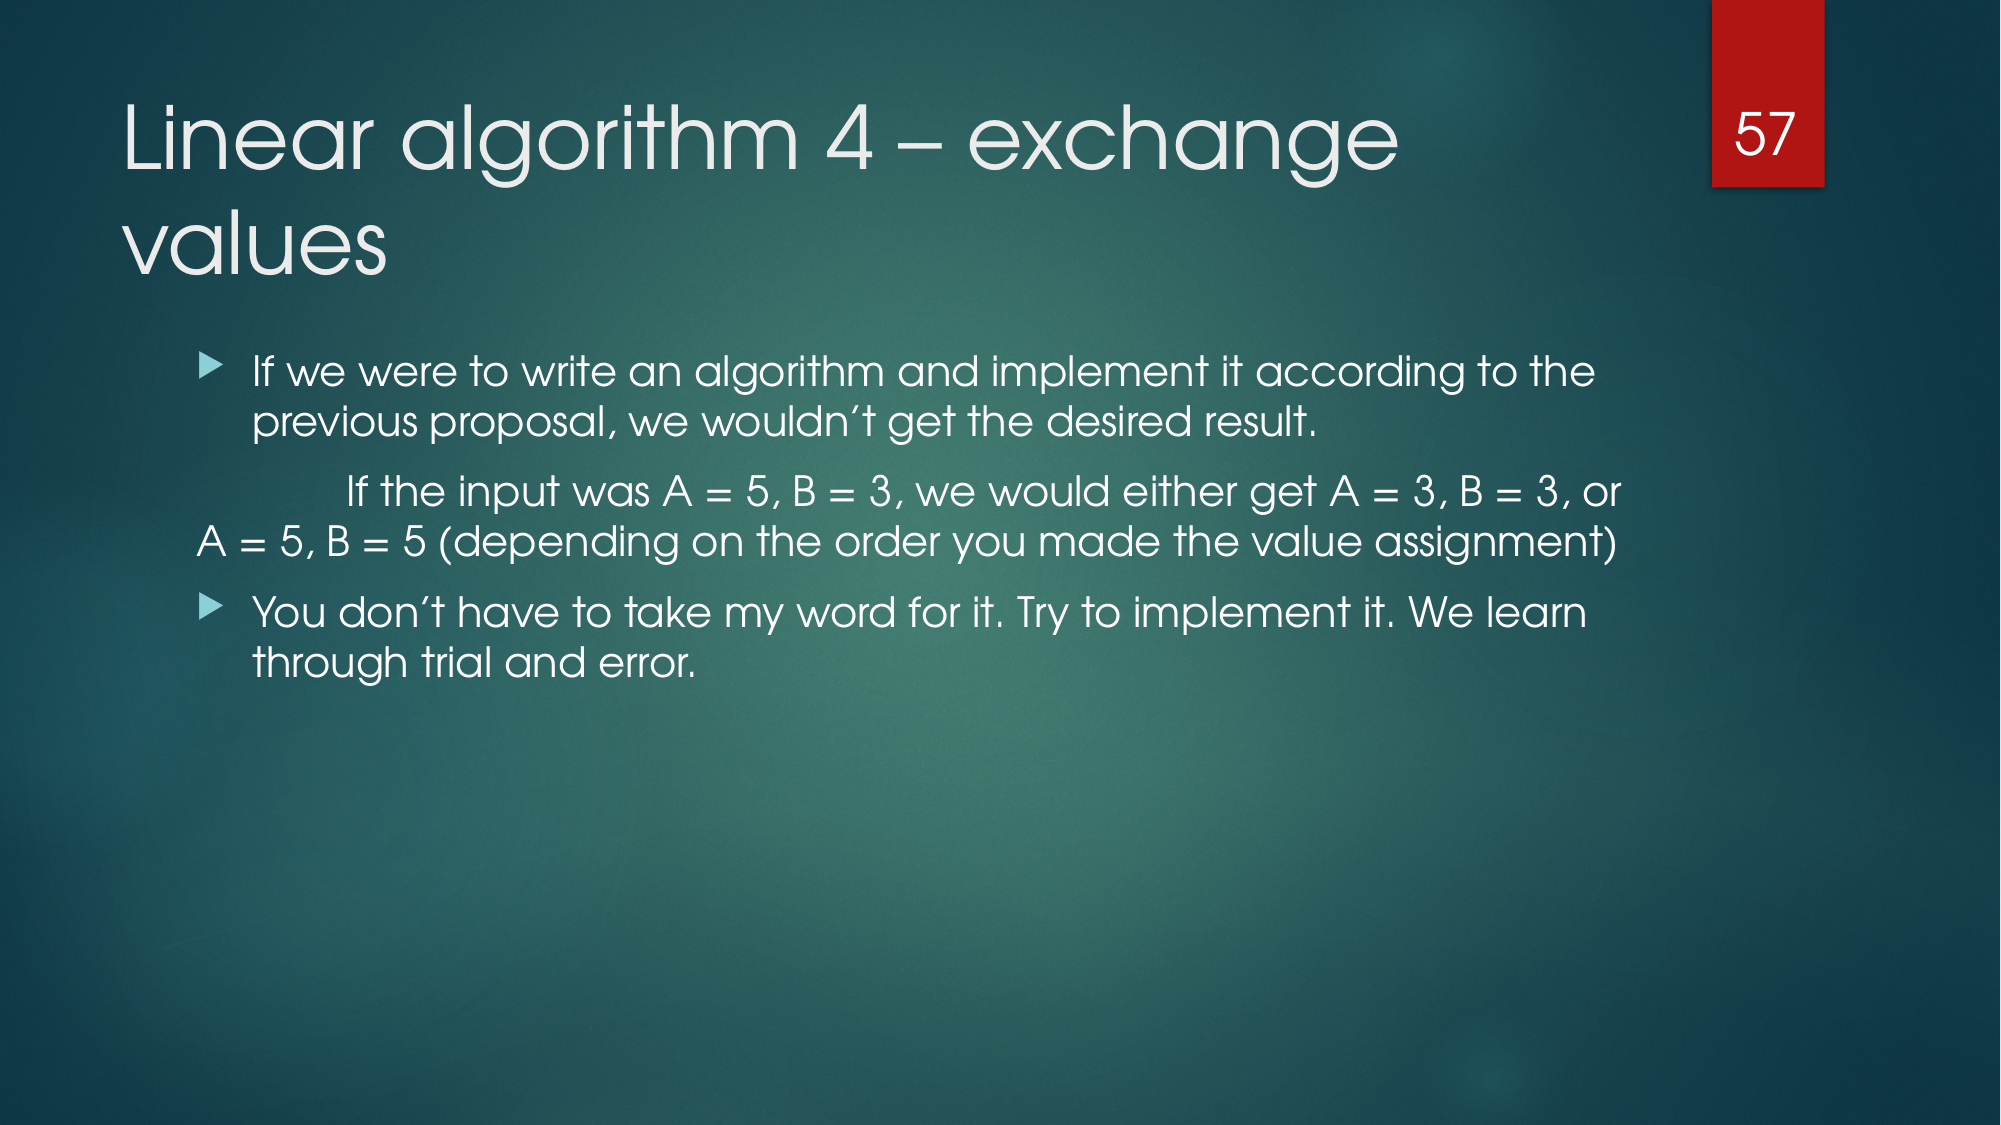

57
# Linear algorithm 4 – exchange values
If we were to write an algorithm and implement it according to the previous proposal, we wouldn’t get the desired result.
	If the input was A = 5, B = 3, we would either get A = 3, B = 3, or A = 5, B = 5 (depending on the order you made the value assignment)
You don’t have to take my word for it. Try to implement it. We learn through trial and error.